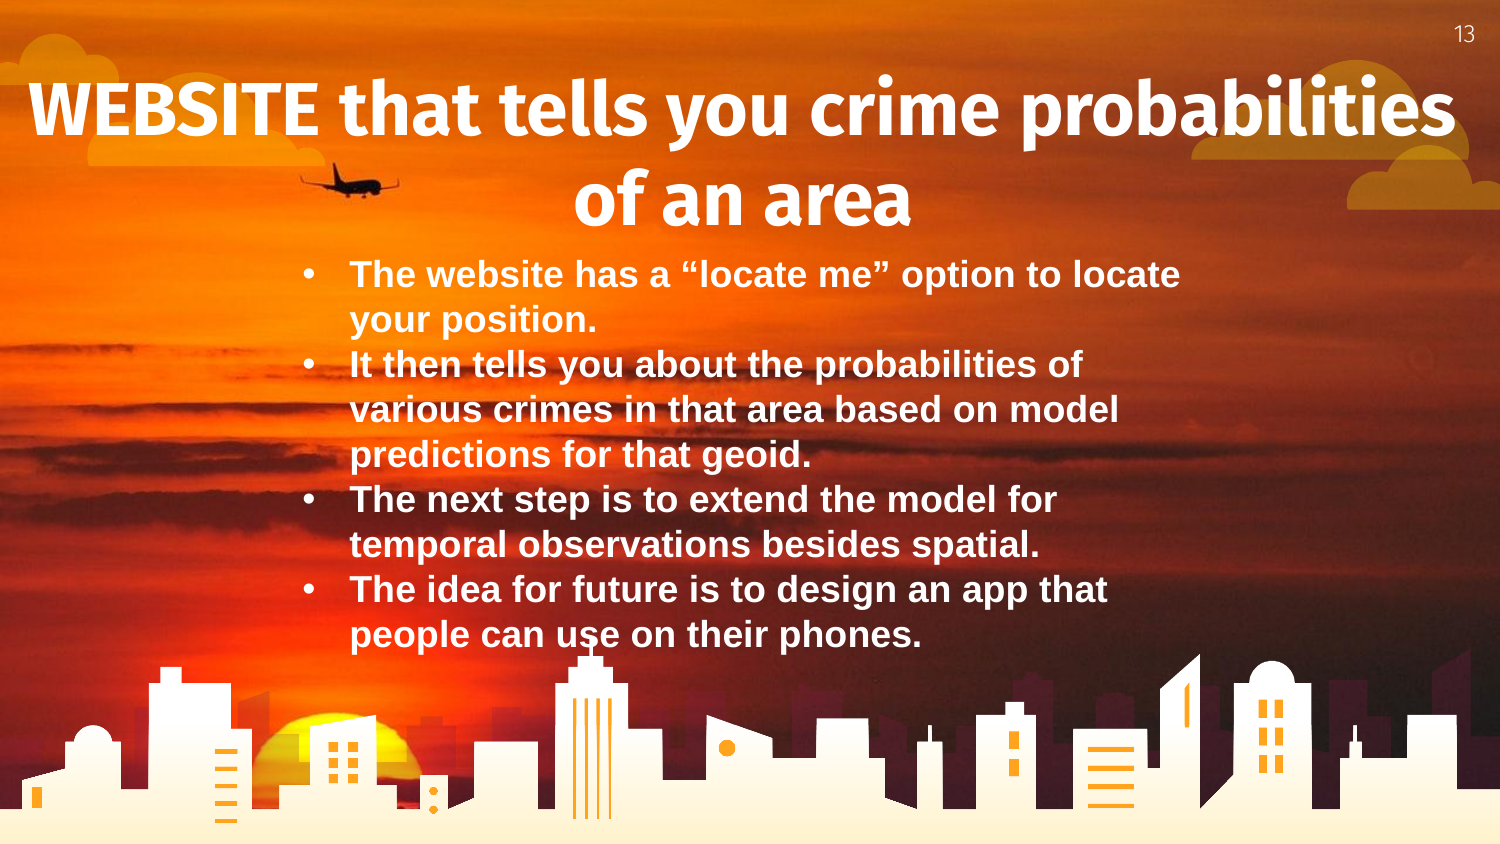

13
WEBSITE that tells you crime probabilities of an area
The website has a “locate me” option to locate your position.
It then tells you about the probabilities of various crimes in that area based on model predictions for that geoid.
The next step is to extend the model for temporal observations besides spatial.
The idea for future is to design an app that people can use on their phones.